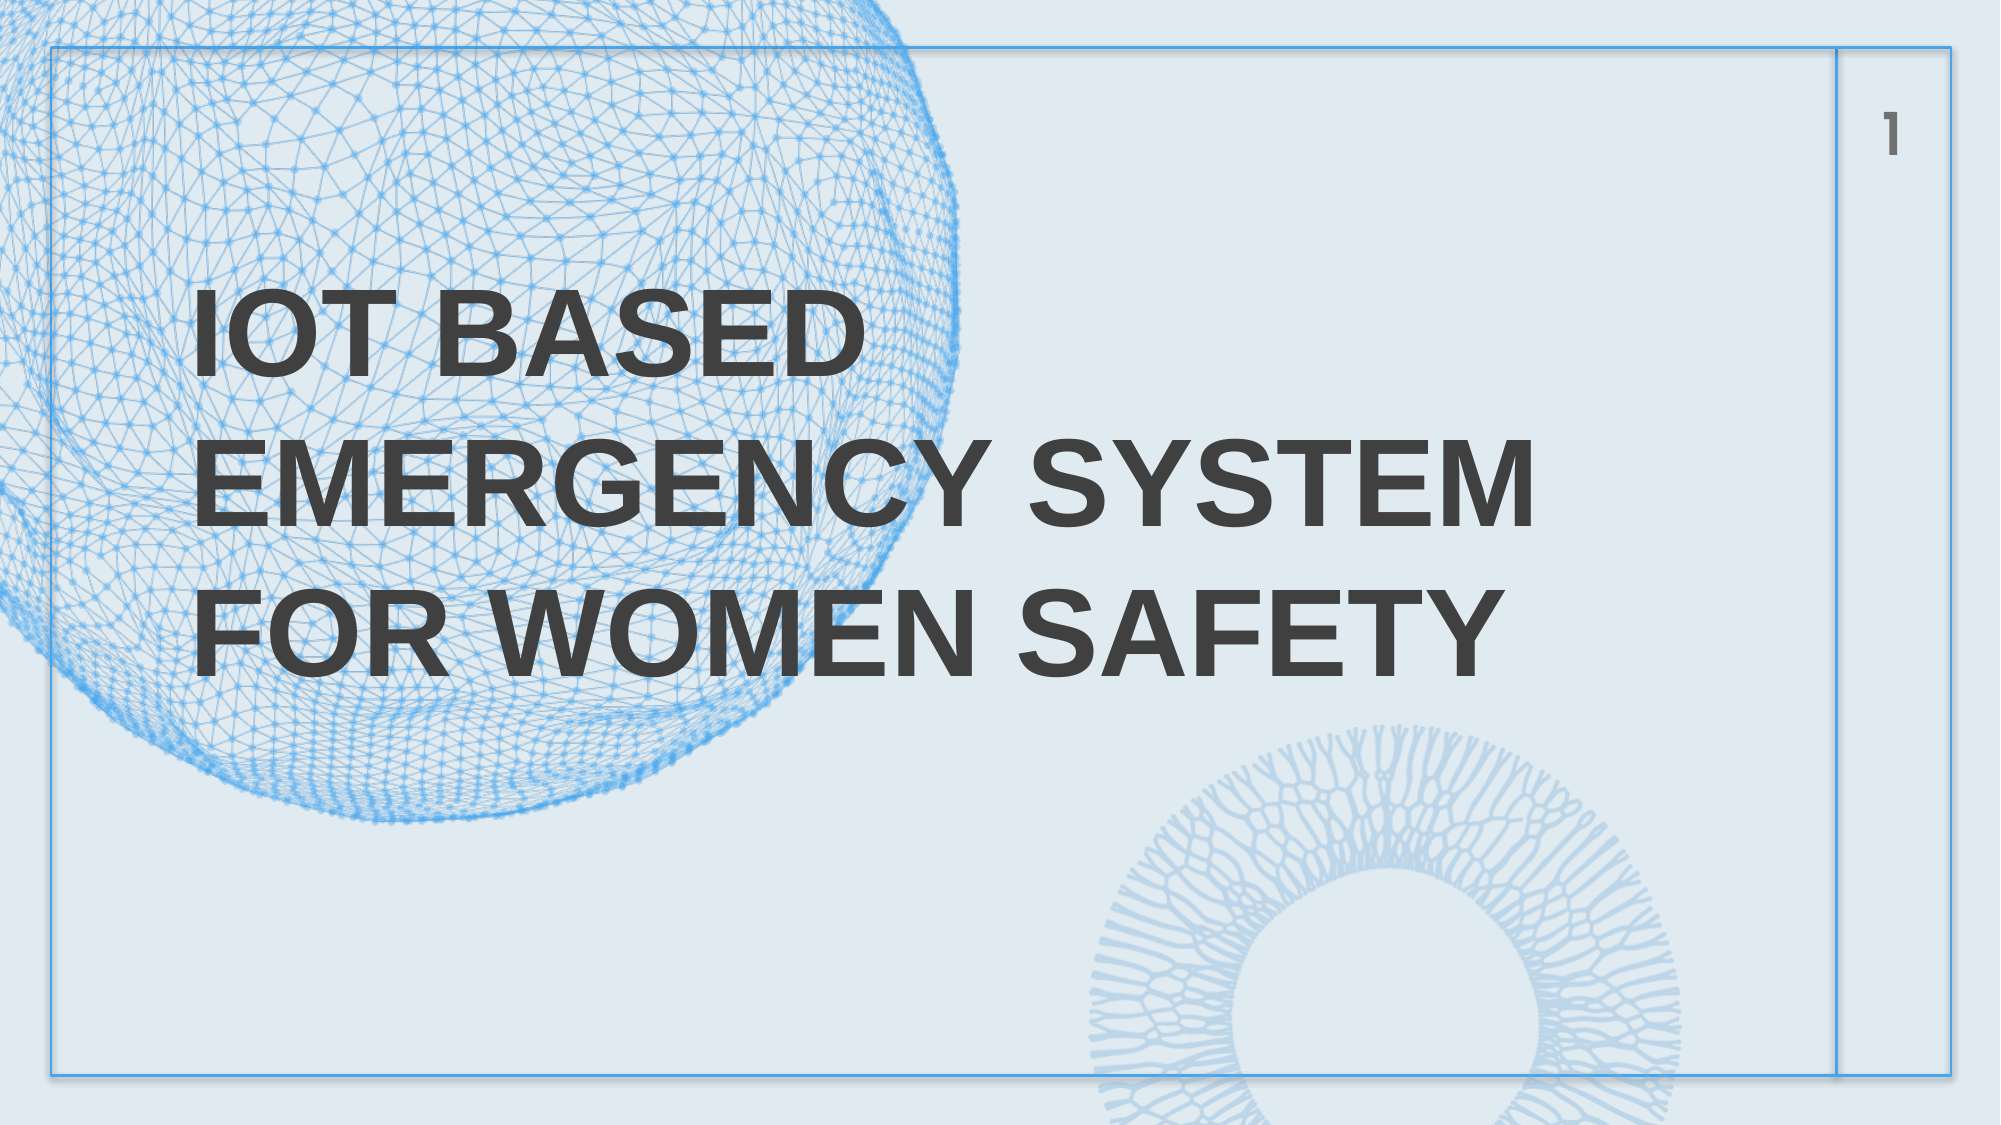

# IoT Based Emergency system for Women Safety
1